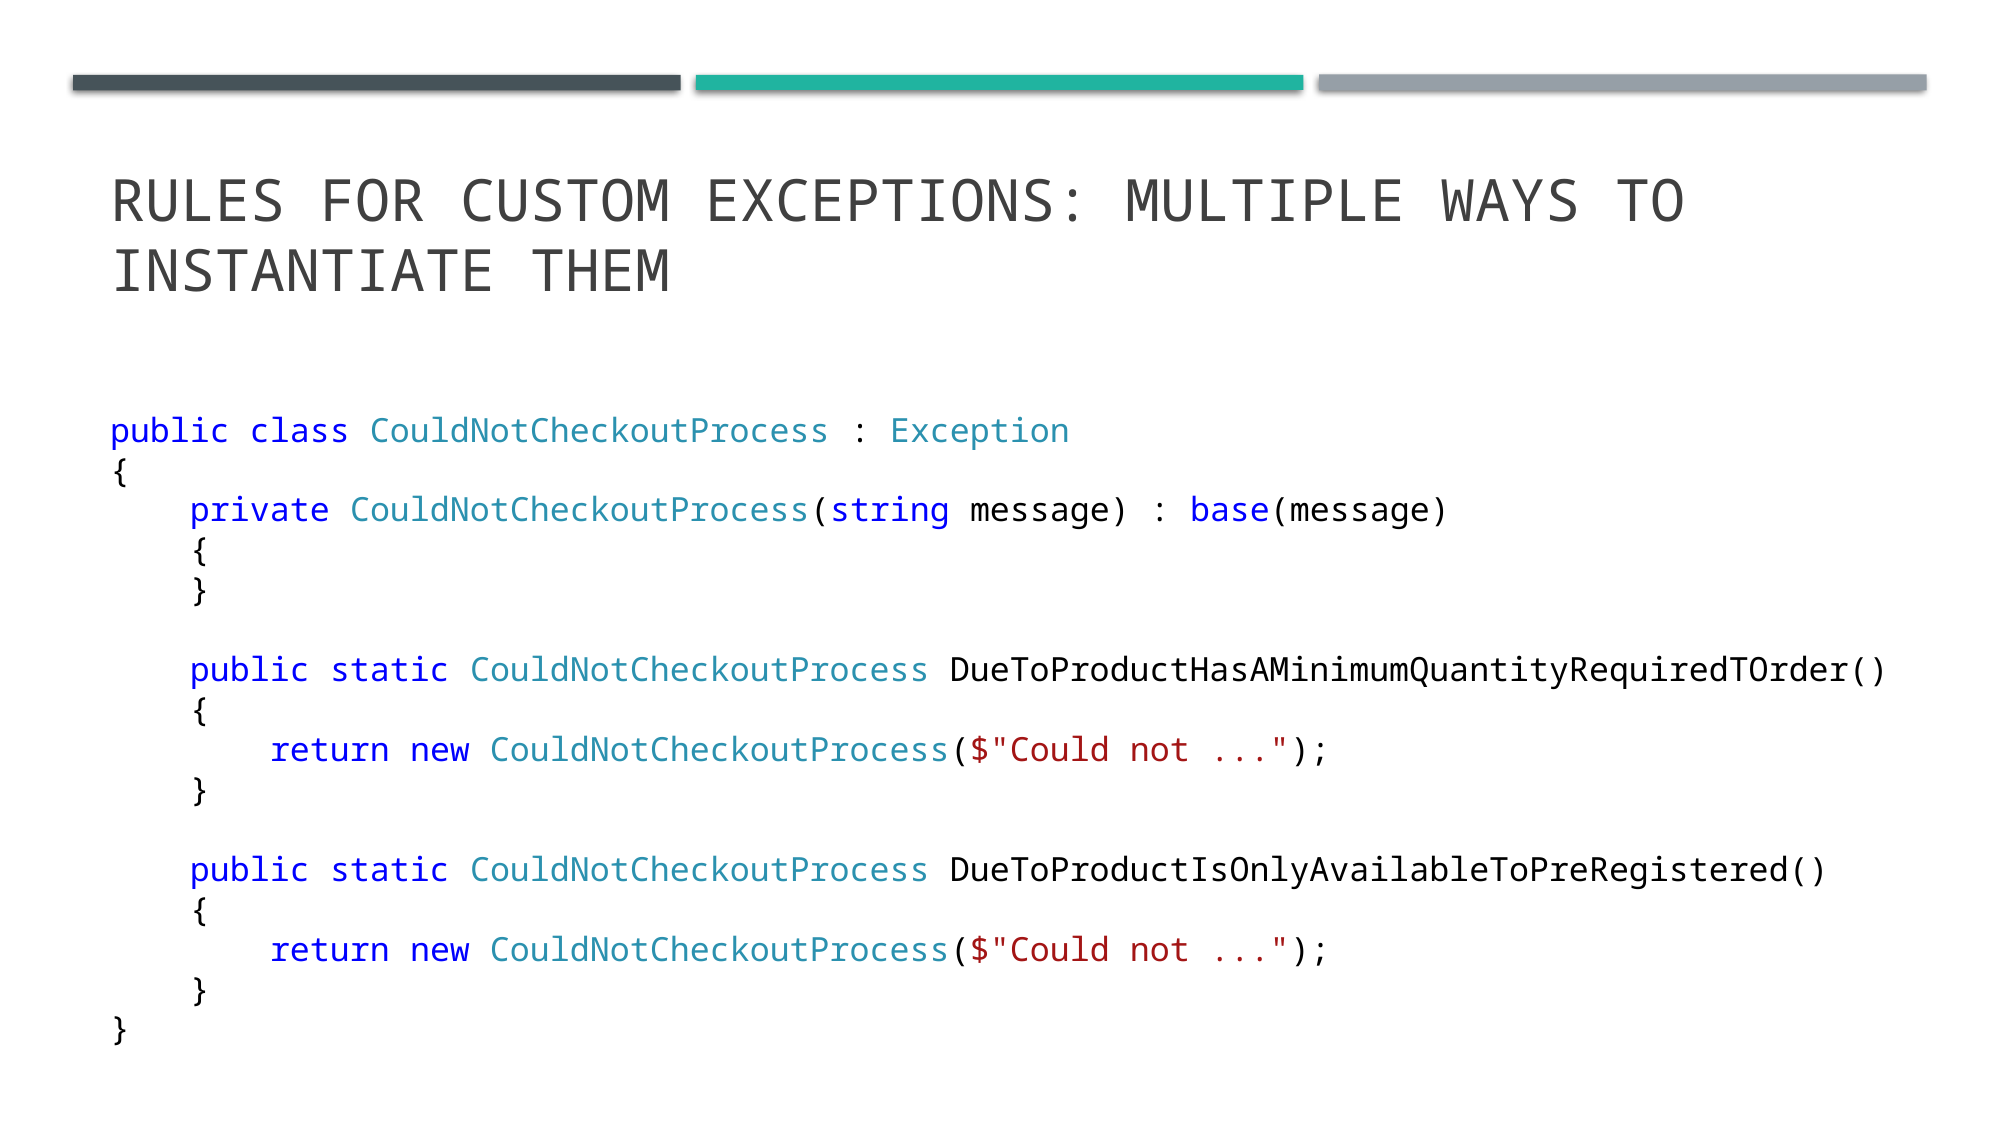

# Rules for custom exceptions: multiple ways to instantiate them
public class CouldNotCheckoutProcess : Exception
{
    private CouldNotCheckoutProcess(string message) : base(message)
    {
    }

    public static CouldNotCheckoutProcess DueToProductHasAMinimumQuantityRequiredTOrder()
    {
        return new CouldNotCheckoutProcess($"Could not ...");
    }

    public static CouldNotCheckoutProcess DueToProductIsOnlyAvailableToPreRegistered()
    {
        return new CouldNotCheckoutProcess($"Could not ...");
    }
}